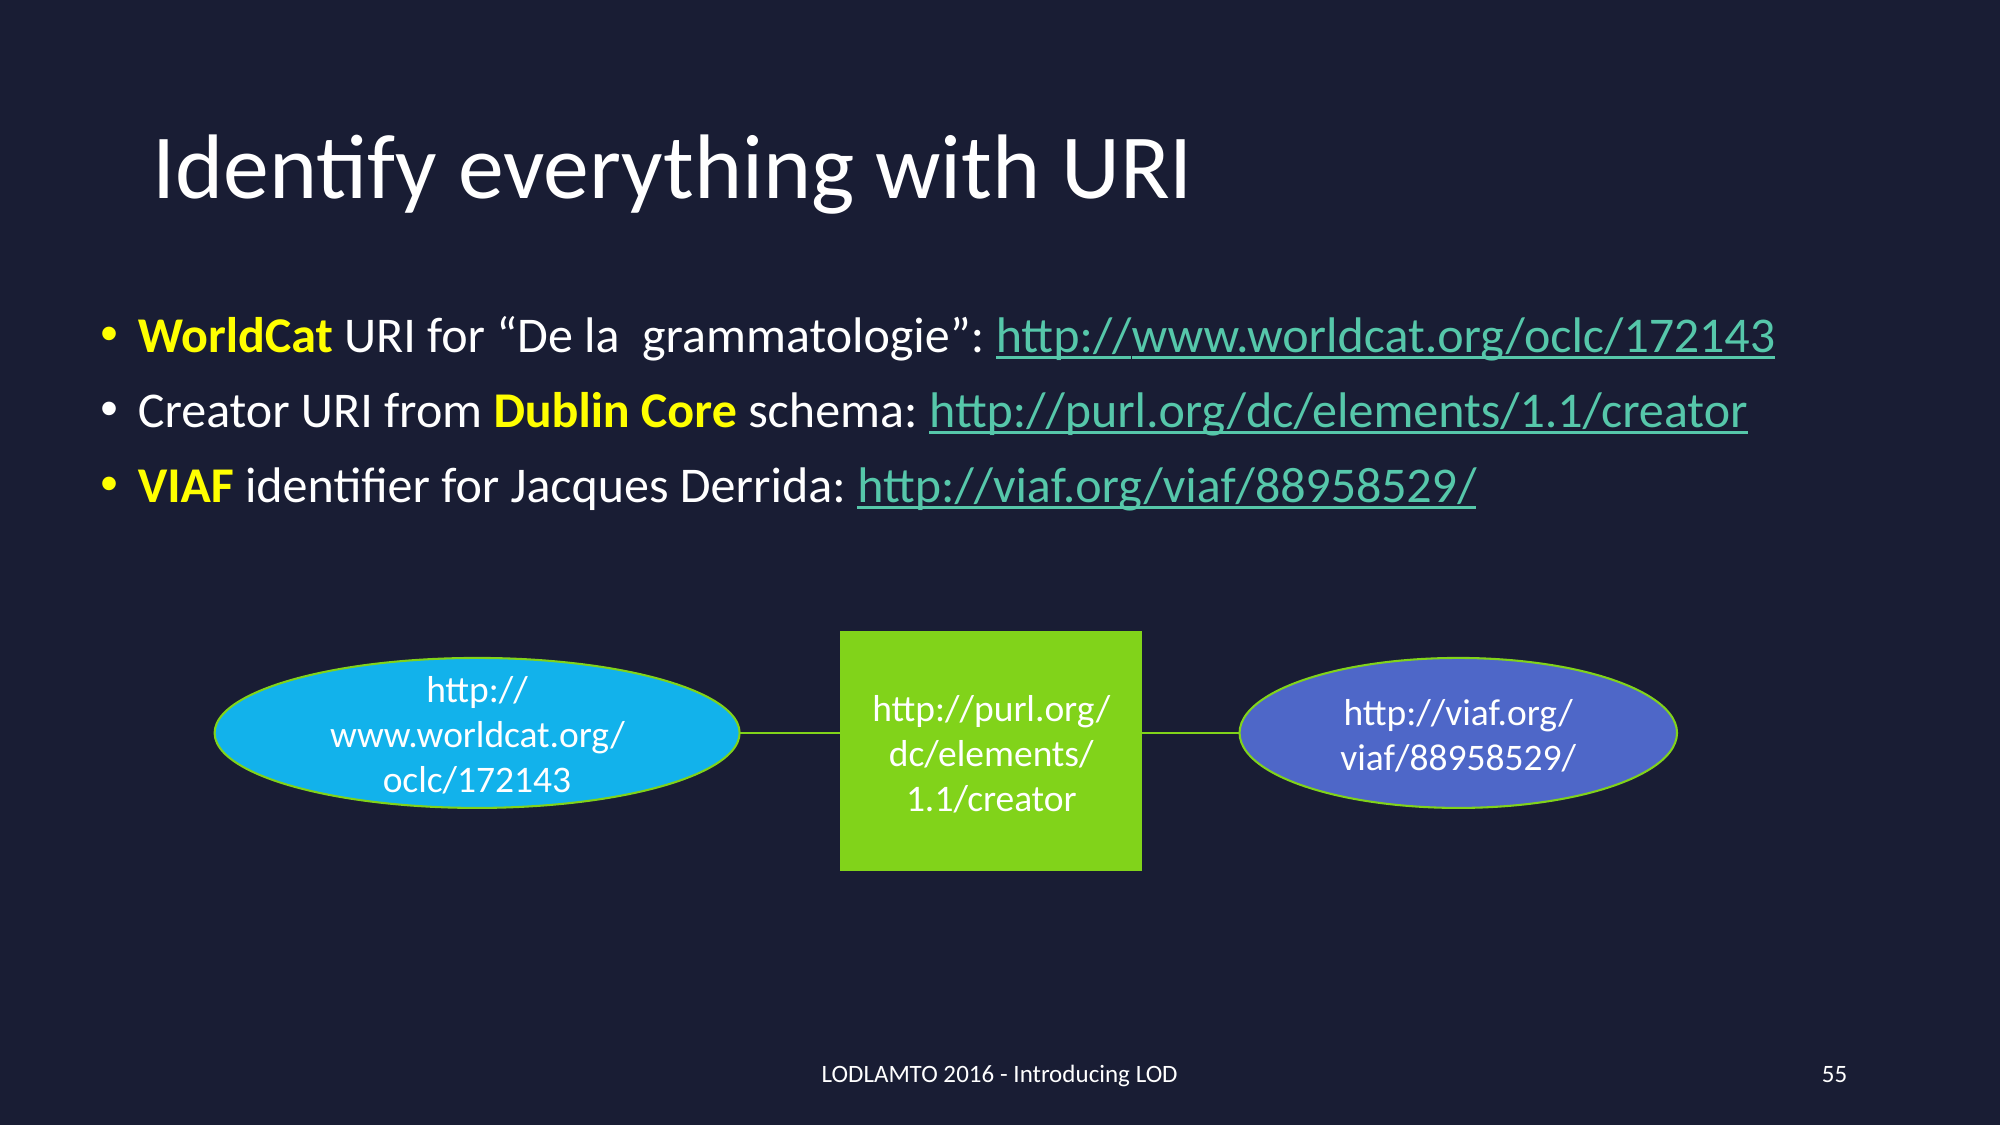

# Identify everything with URI
WorldCat URI for “De la  grammatologie”: http://www.worldcat.org/oclc/172143
Creator URI from Dublin Core schema: http://purl.org/dc/elements/1.1/creator
VIAF identifier for Jacques Derrida: http://viaf.org/viaf/88958529/

http://purl.org/dc/elements/1.1/creator
http://www.worldcat.org/oclc/172143
http://viaf.org/viaf/88958529/
LODLAMTO 2016 - Introducing LOD
55